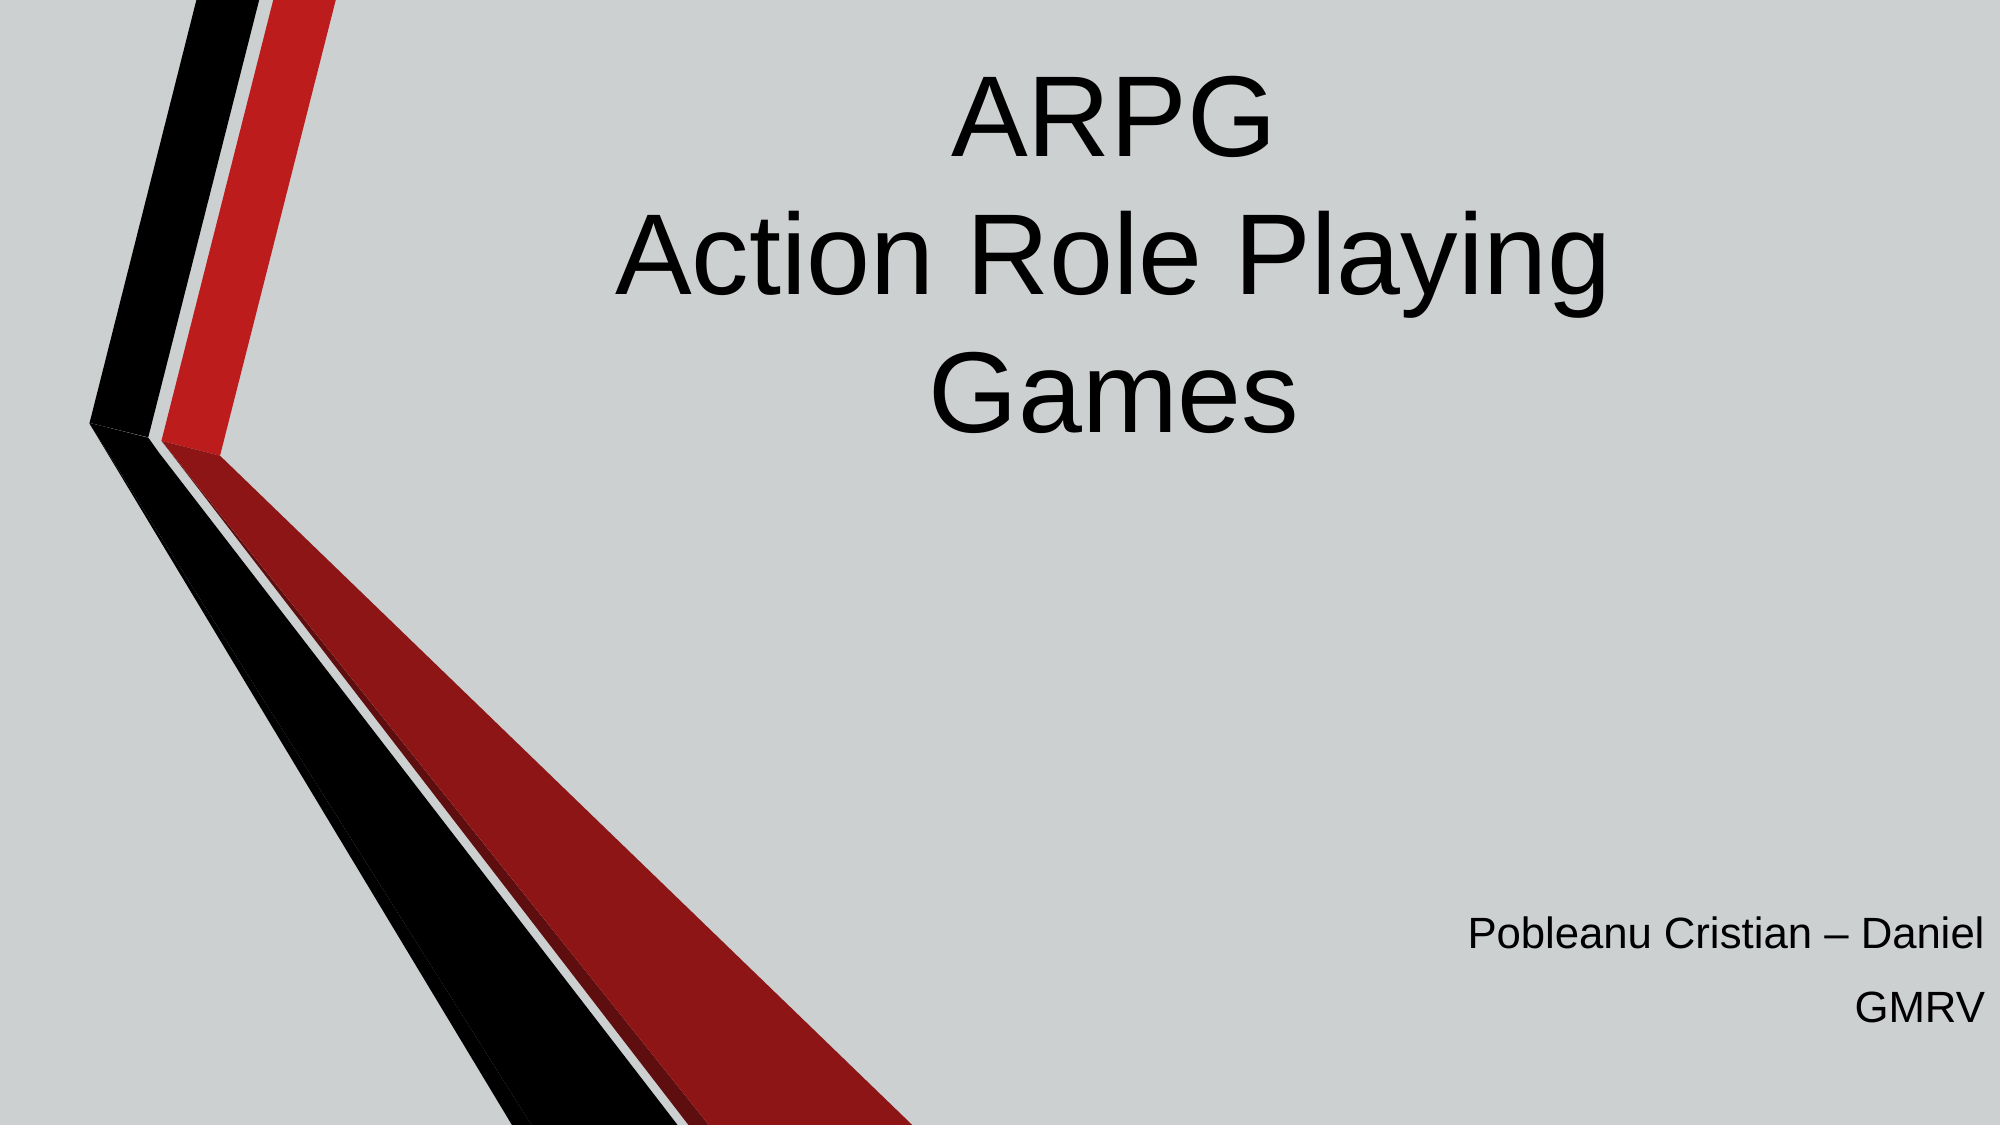

# ARPG Action Role Playing Games
Pobleanu Cristian – Daniel
GMRV